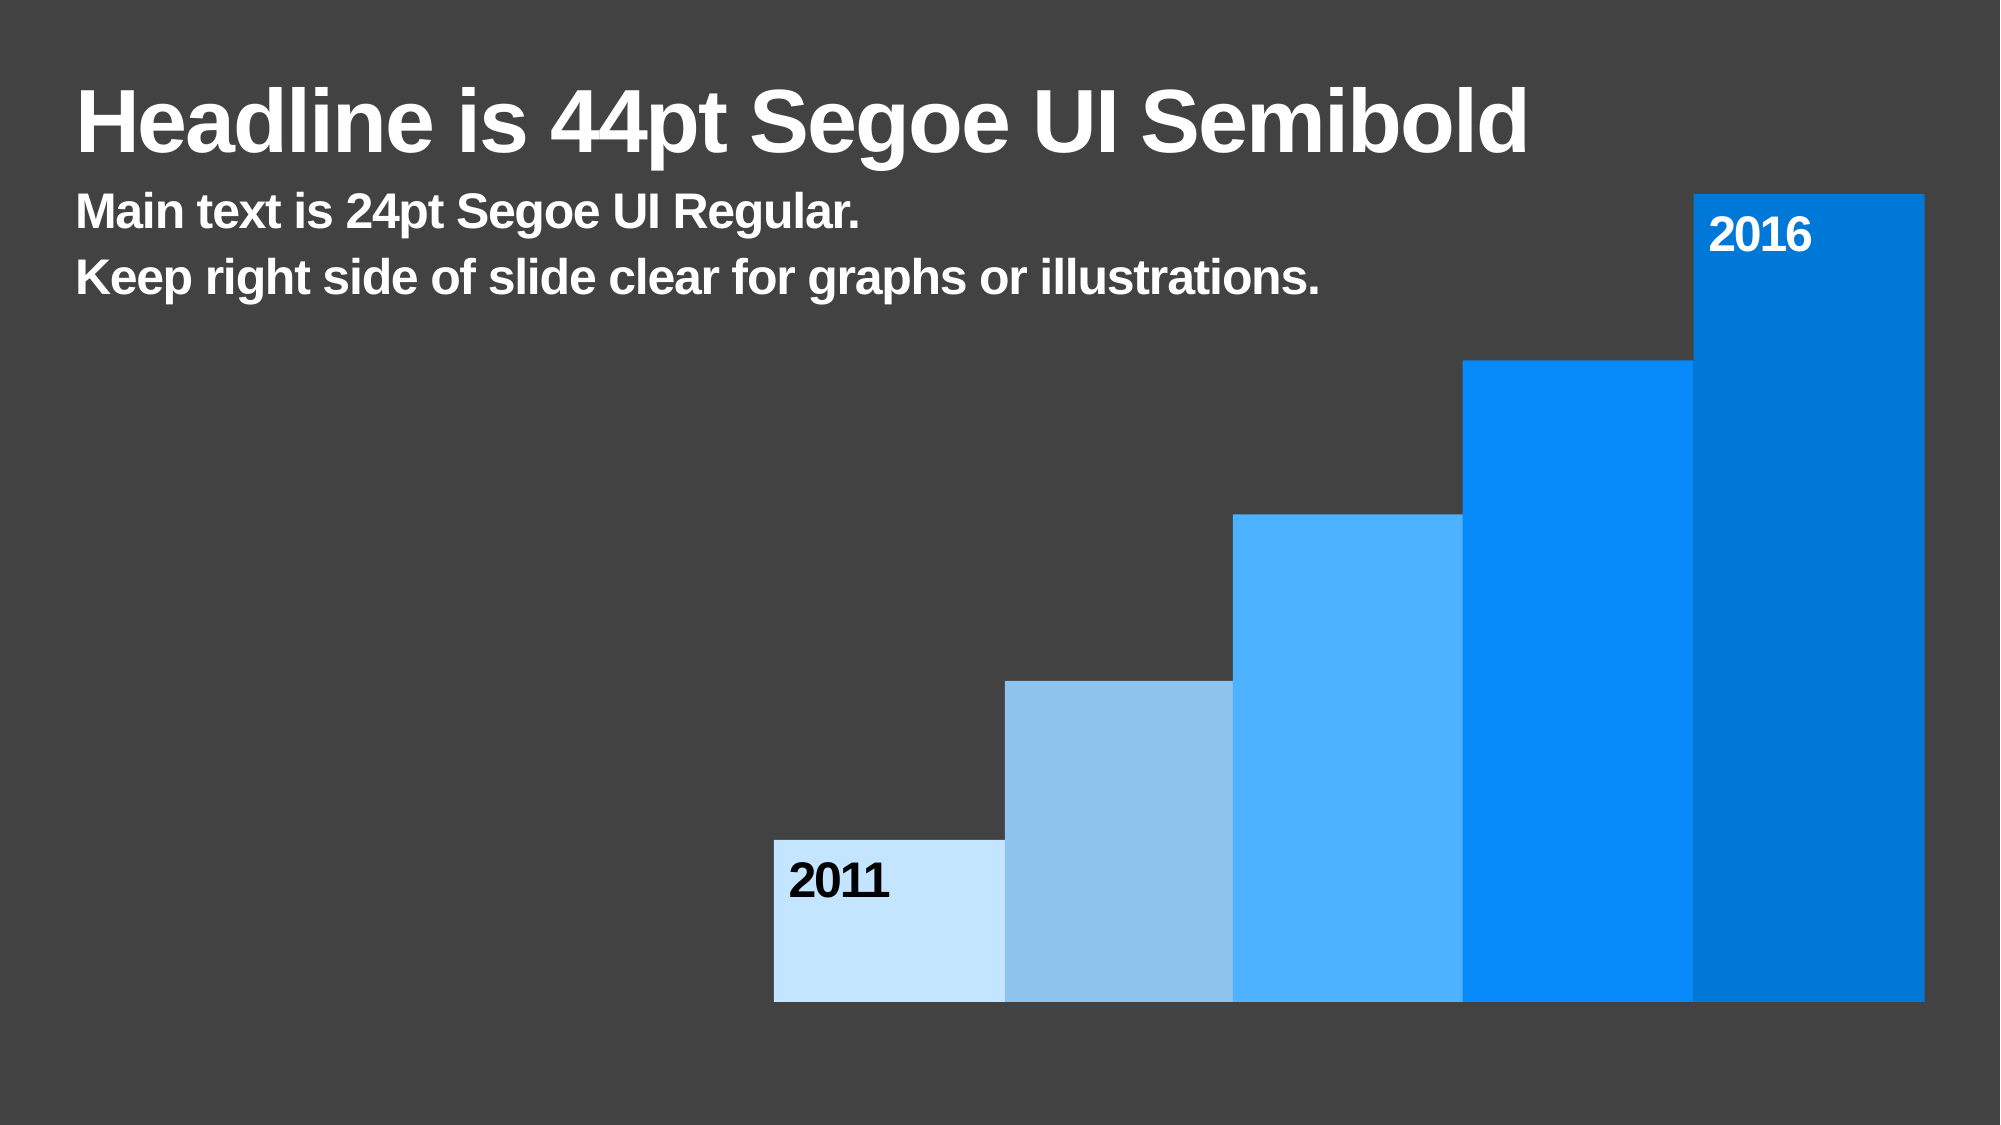

# Headline is 44pt Segoe UI Semibold
Main text is 24pt Segoe UI Regular.
Keep right side of slide clear for graphs or illustrations.
2016

2011